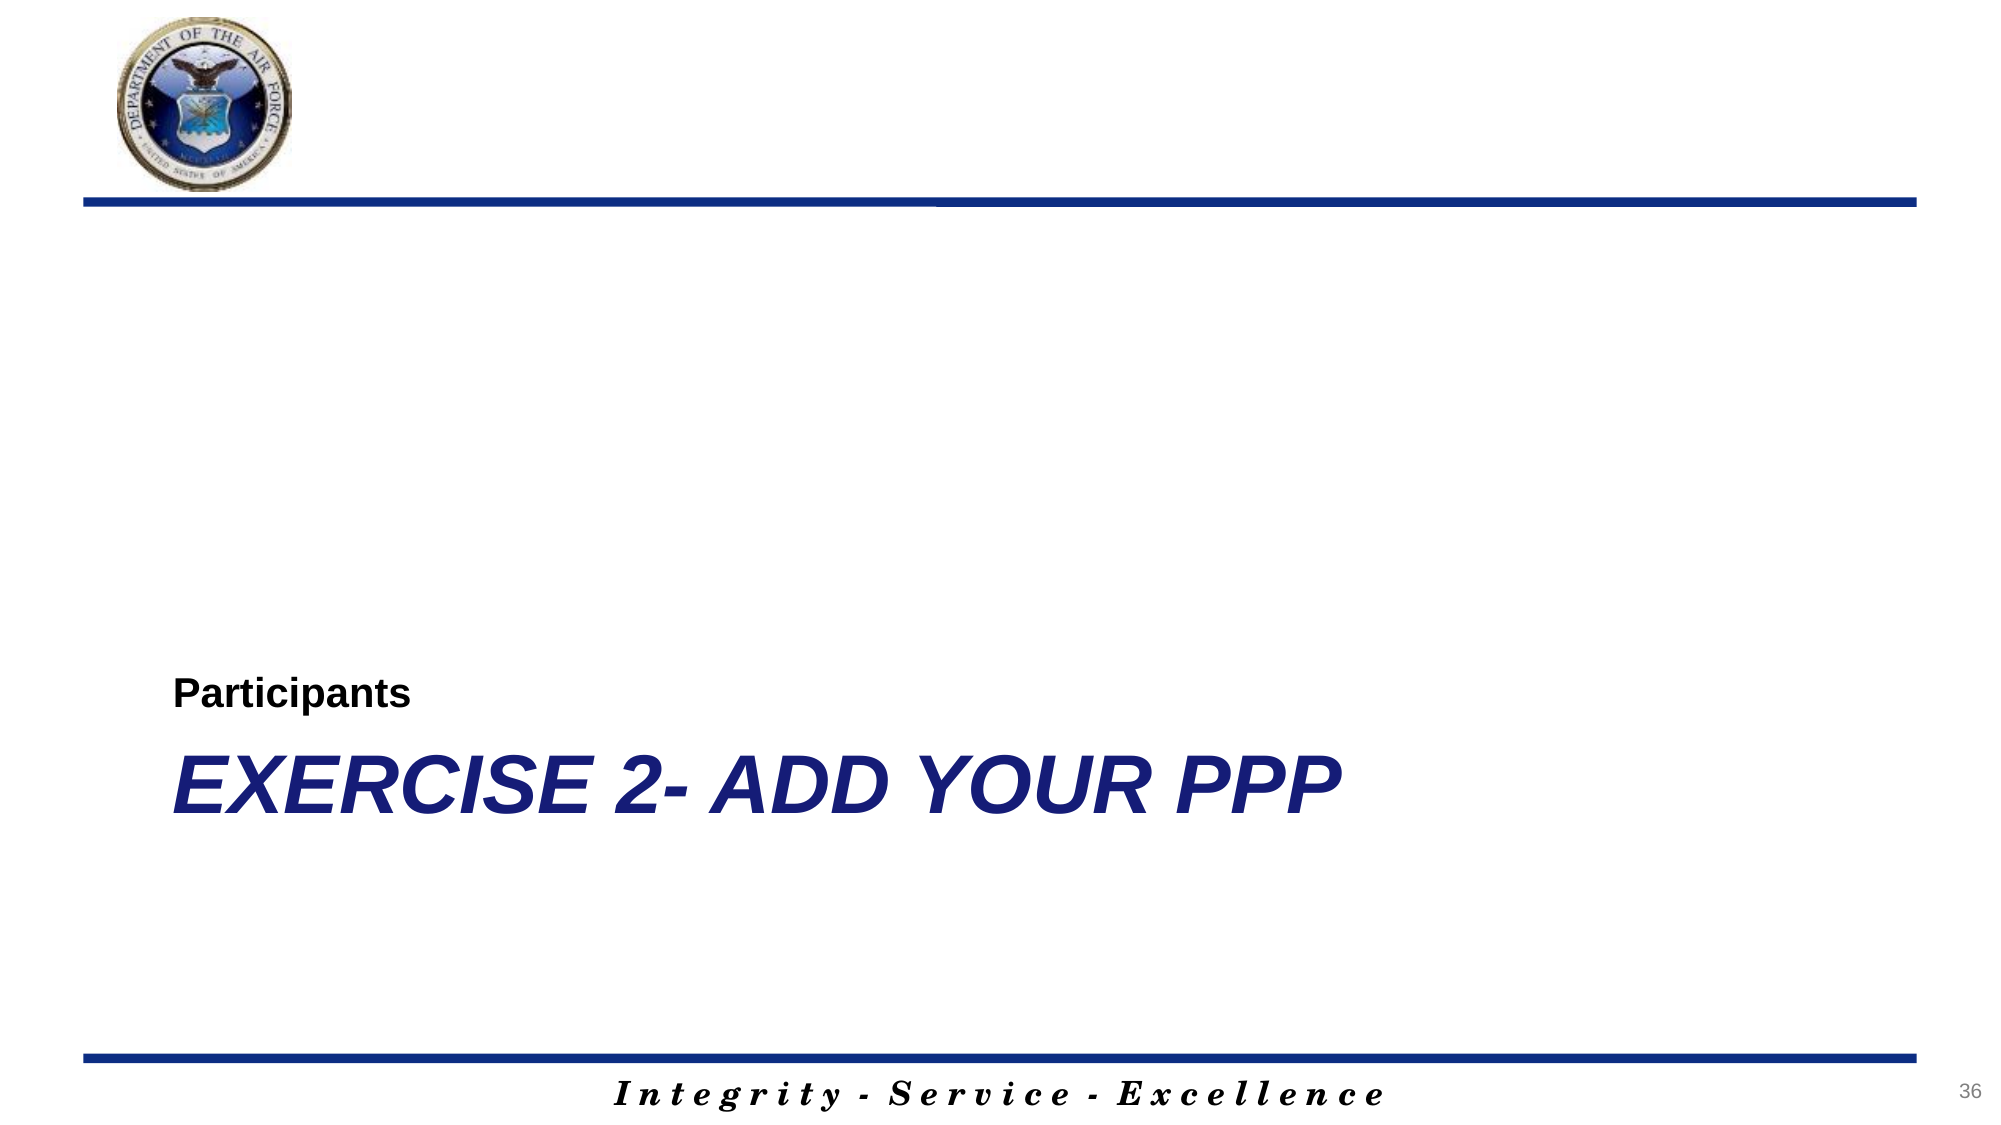

Participants
# EXERCISE 2- Add YOUR PPP
36